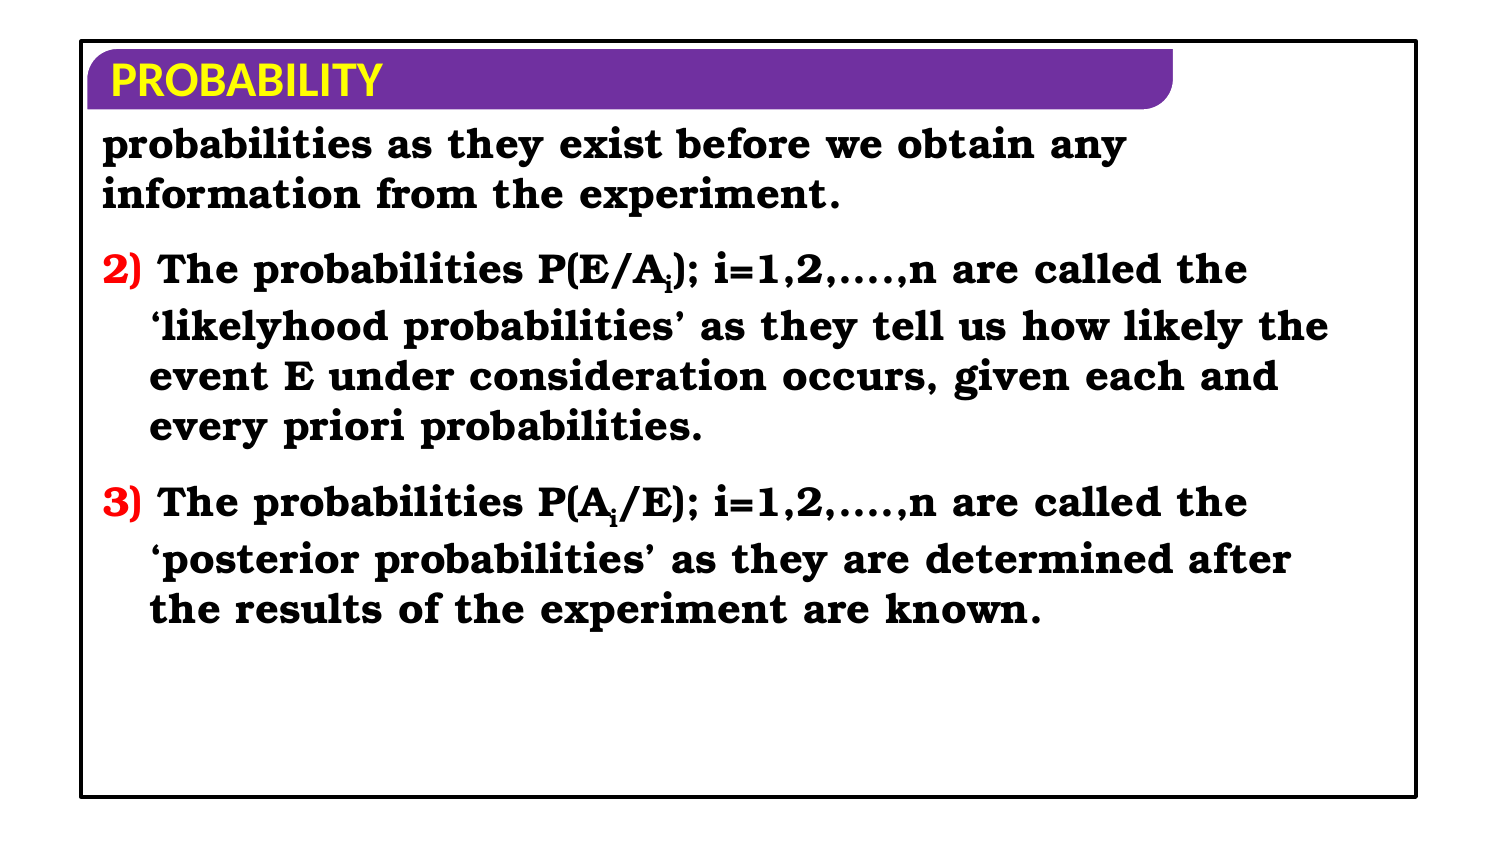

probabilities as they exist before we obtain any information from the experiment.
2) The probabilities P(E/Ai); i=1,2,....,n are called the ‘likelyhood probabilities’ as they tell us how likely the event E under consideration occurs, given each and every priori probabilities.
3) The probabilities P(Ai/E); i=1,2,....,n are called the ‘posterior probabilities’ as they are determined after the results of the experiment are known.